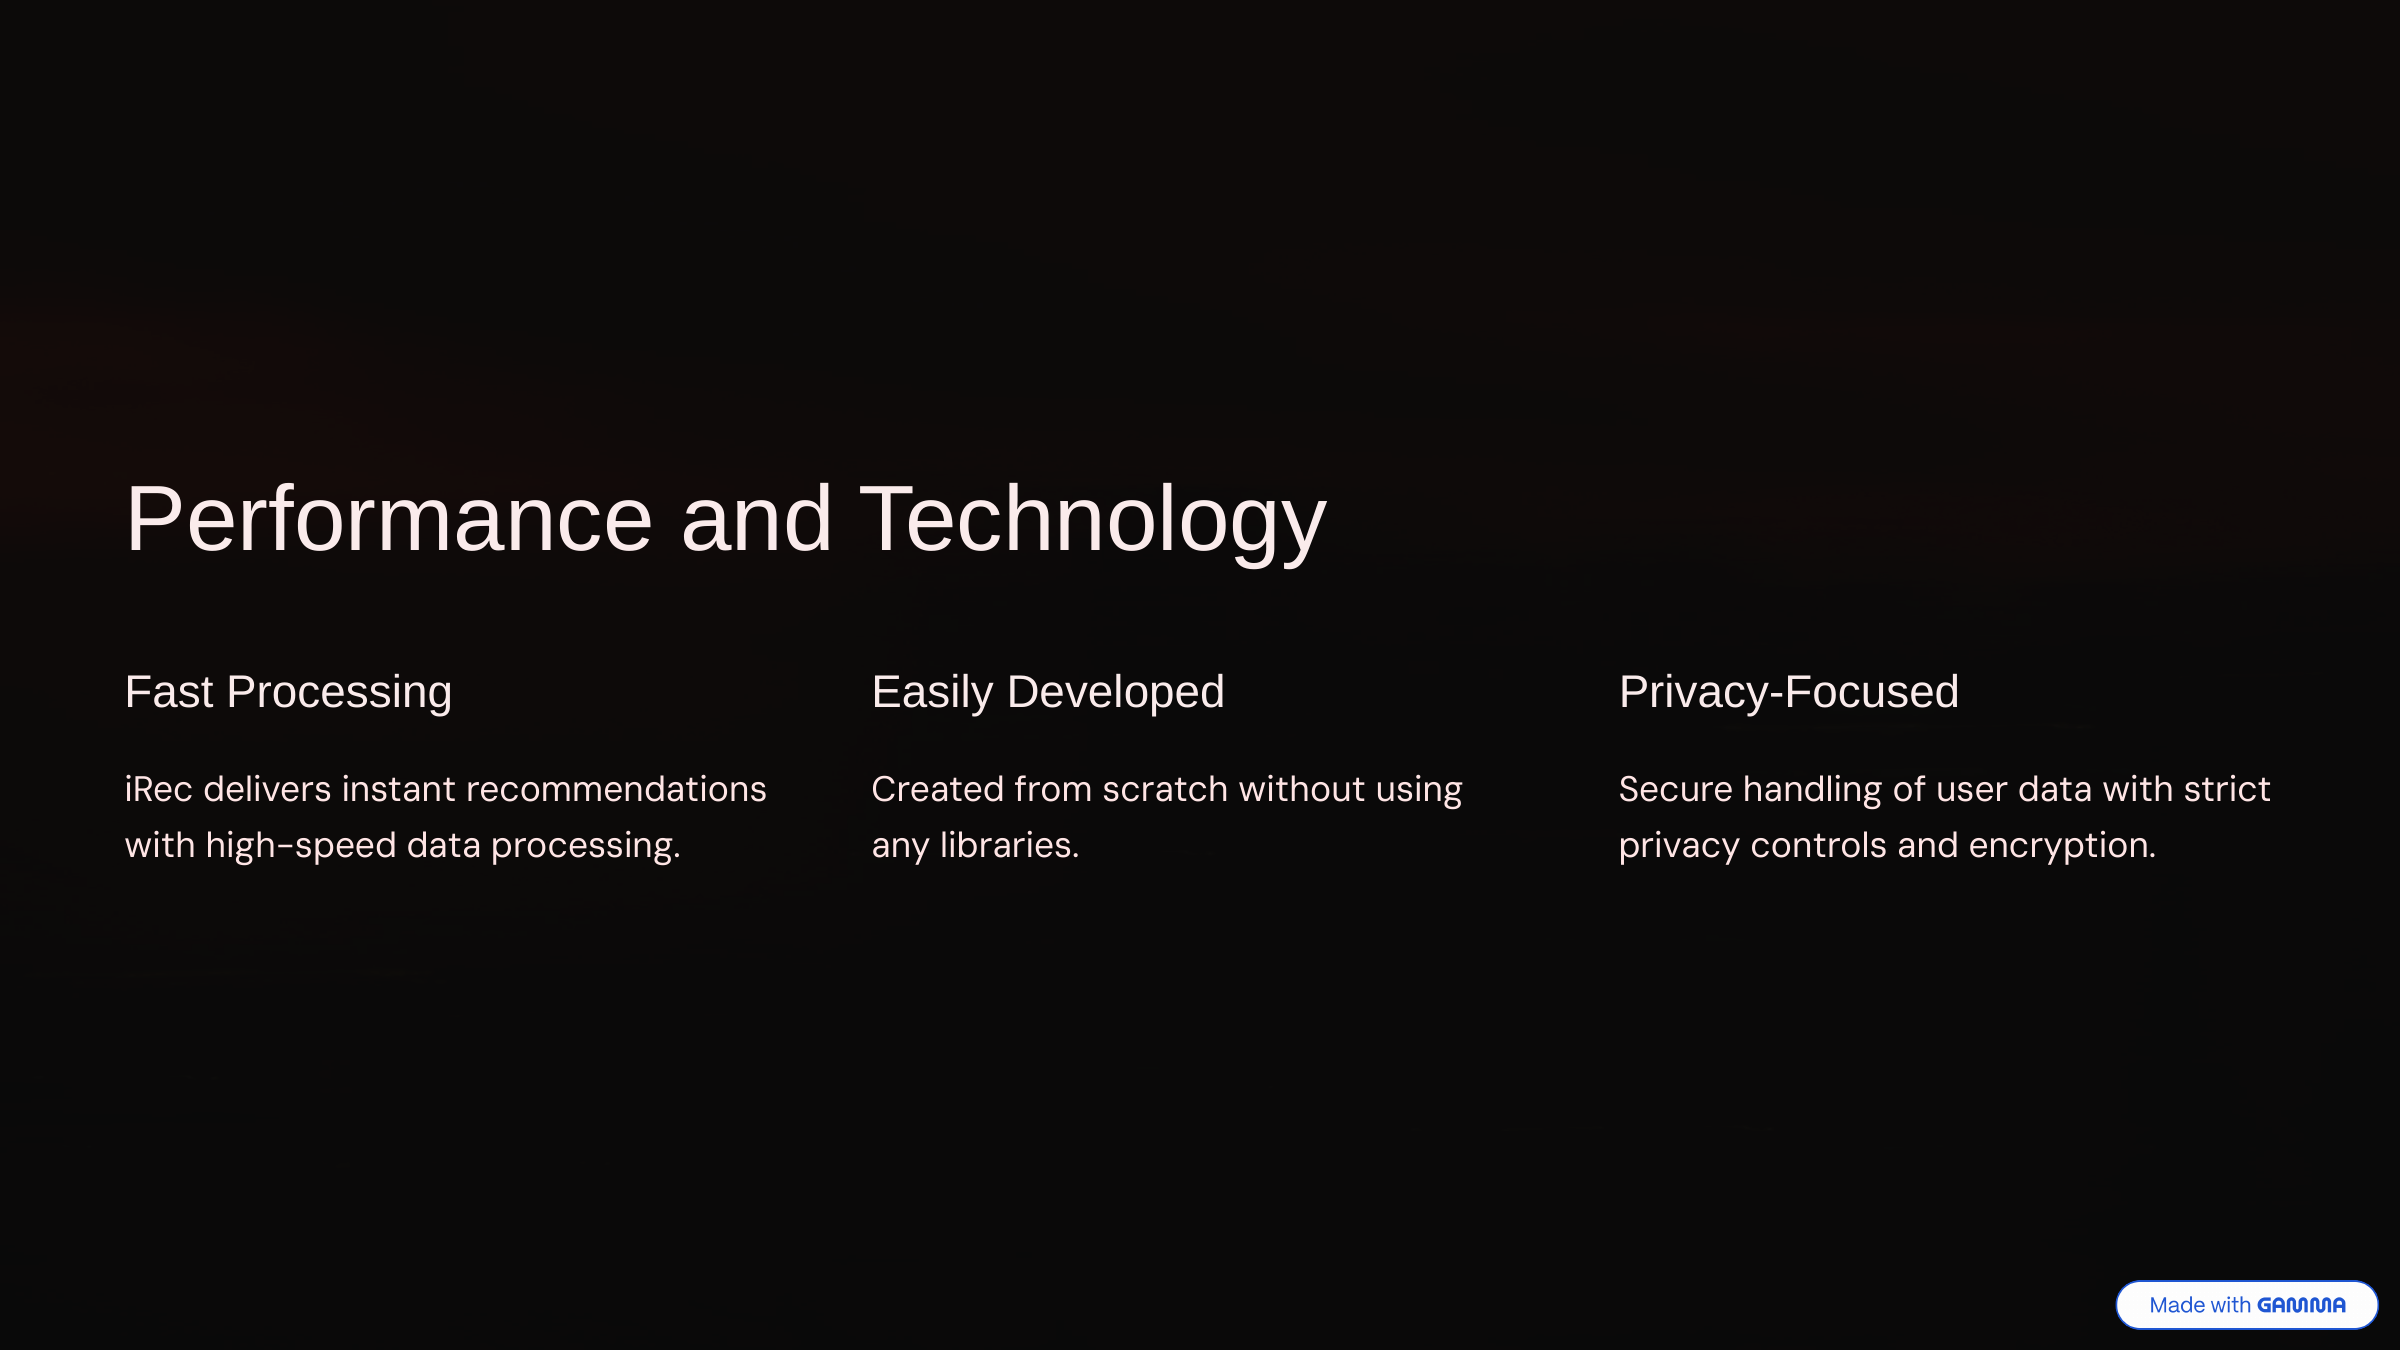

Performance and Technology
Fast Processing
Easily Developed
Privacy-Focused
iRec delivers instant recommendations with high-speed data processing.
Created from scratch without using any libraries.
Secure handling of user data with strict privacy controls and encryption.